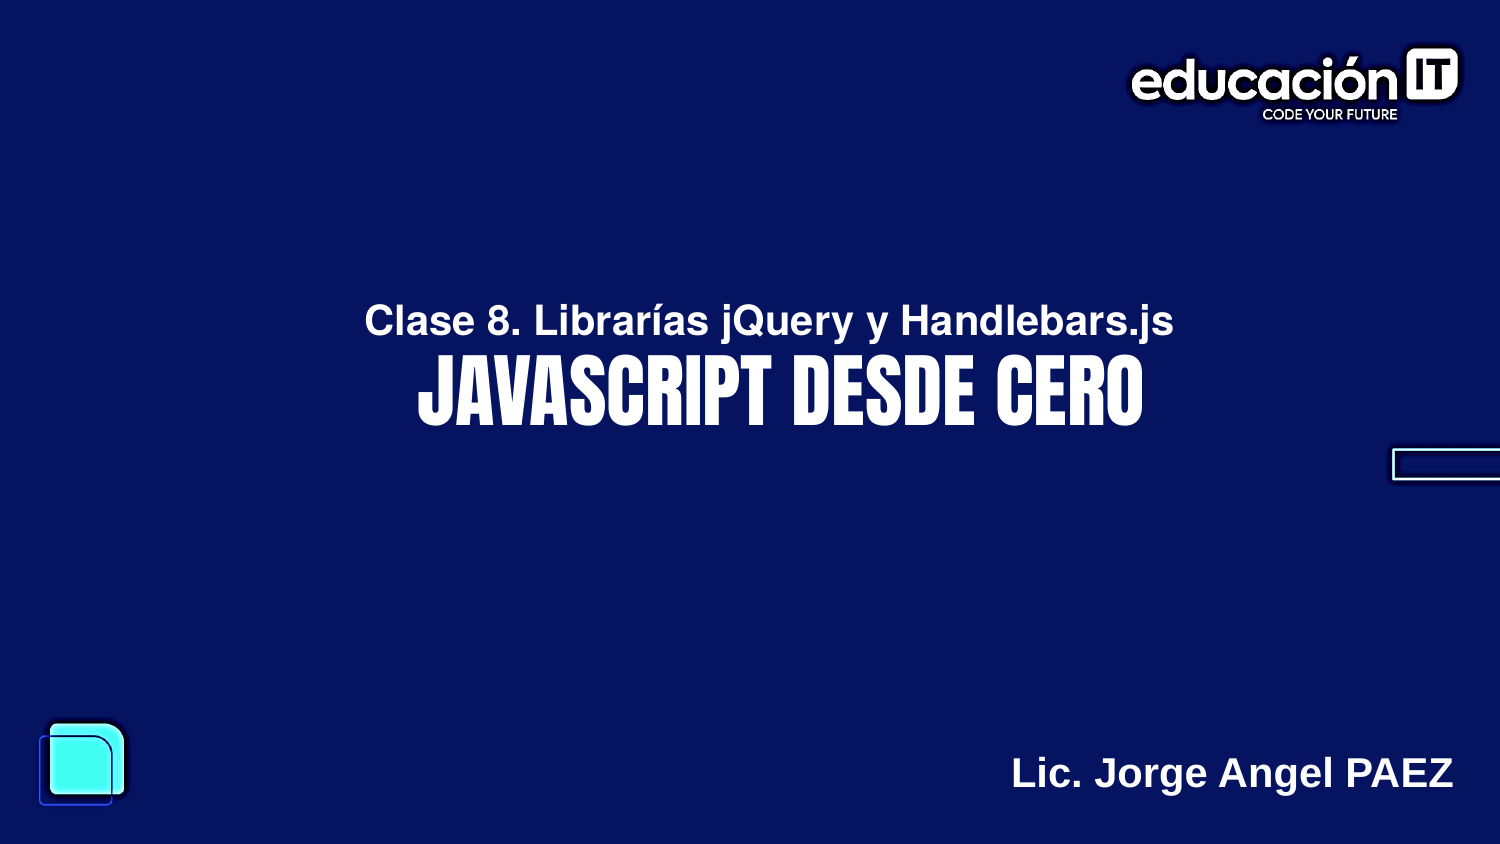

Clase 8. Librarías jQuery y Handlebars.js
JAVASCRIPT DESDE CERO

Lic. Jorge Angel PAEZ